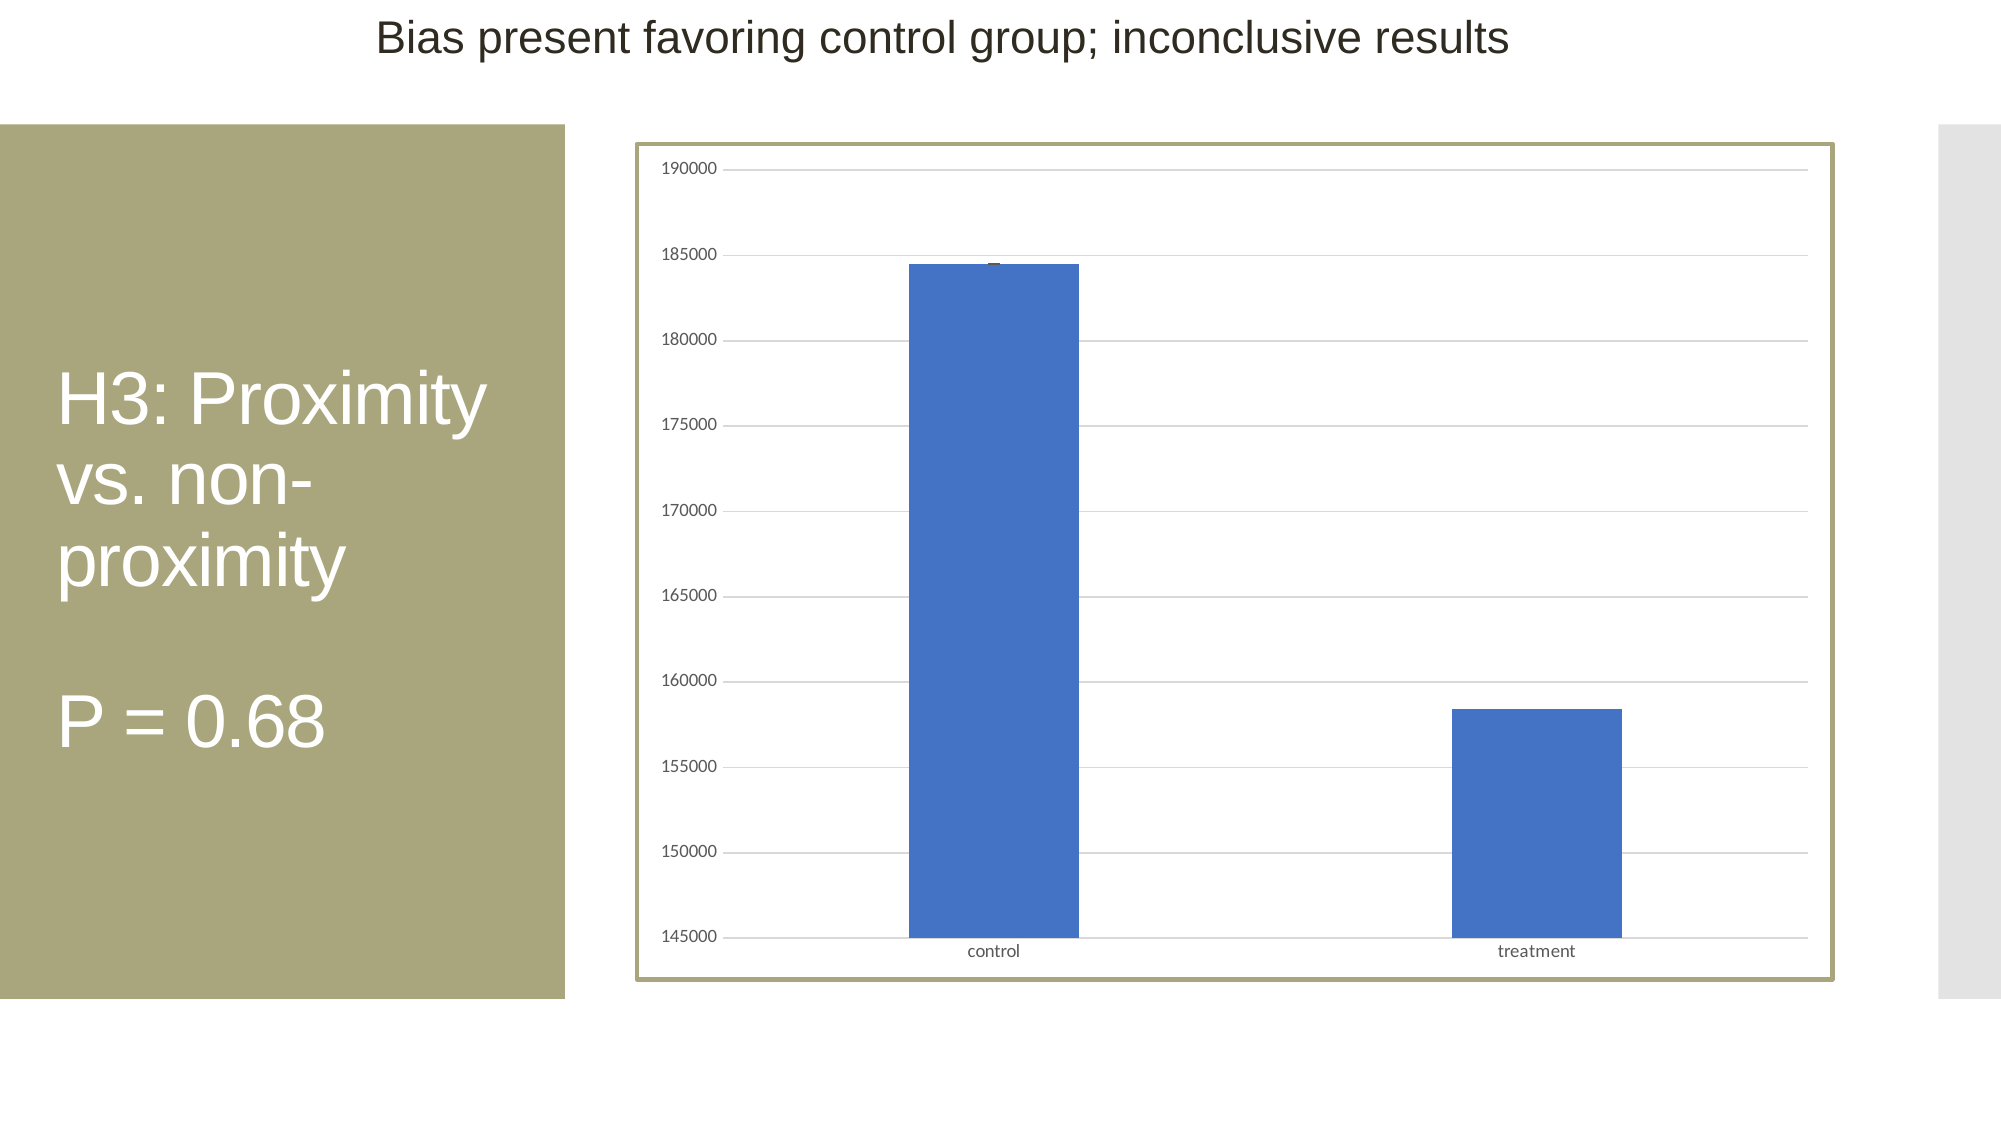

Bias present favoring control group; inconclusive results

### Chart

| Category |  |
|---|---|
| control | 184495.49206349207 |
| treatment | 158403.13 |
# H3: Proximity vs. non-proximity
P = 0.68